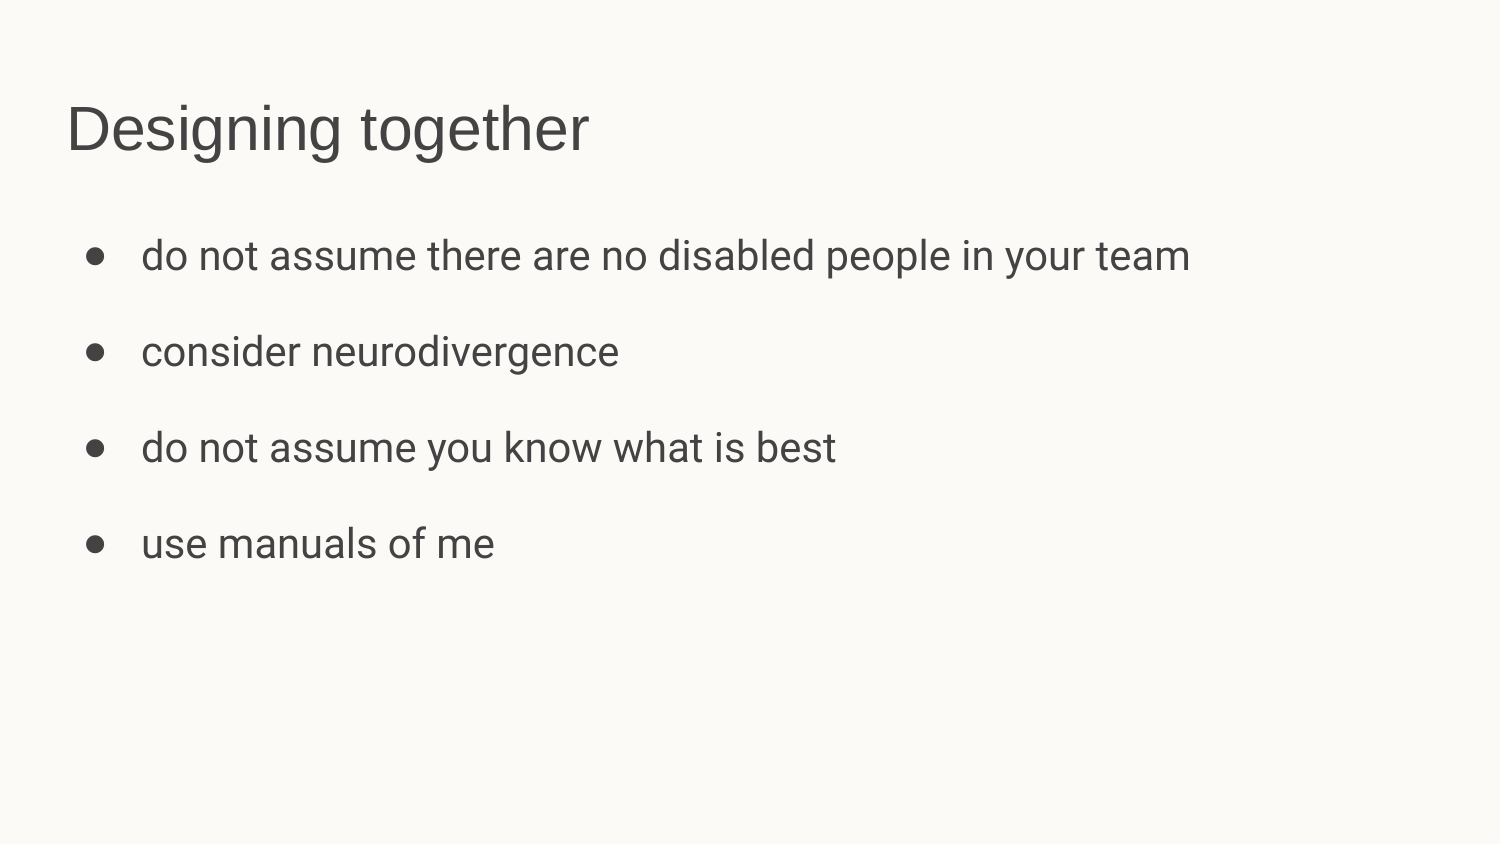

# Designing together
do not assume there are no disabled people in your team
consider neurodivergence
do not assume you know what is best
use manuals of me